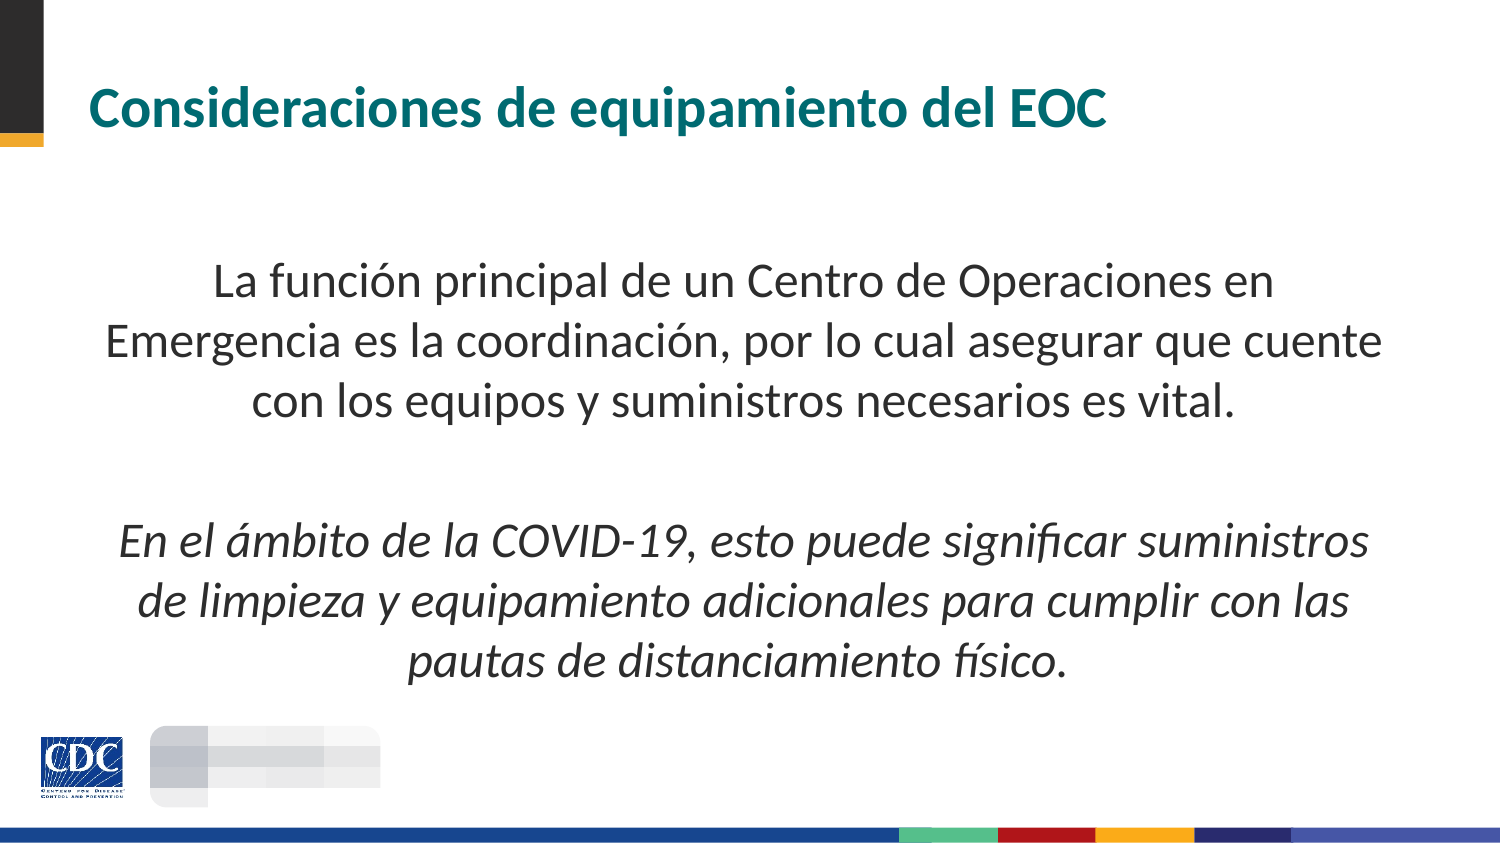

# Consideraciones de equipamiento del EOC

La función principal de un Centro de Operaciones en Emergencia es la coordinación, por lo cual asegurar que cuente con los equipos y suministros necesarios es vital.

En el ámbito de la COVID-19, esto puede significar suministros de limpieza y equipamiento adicionales para cumplir con las pautas de distanciamiento físico.